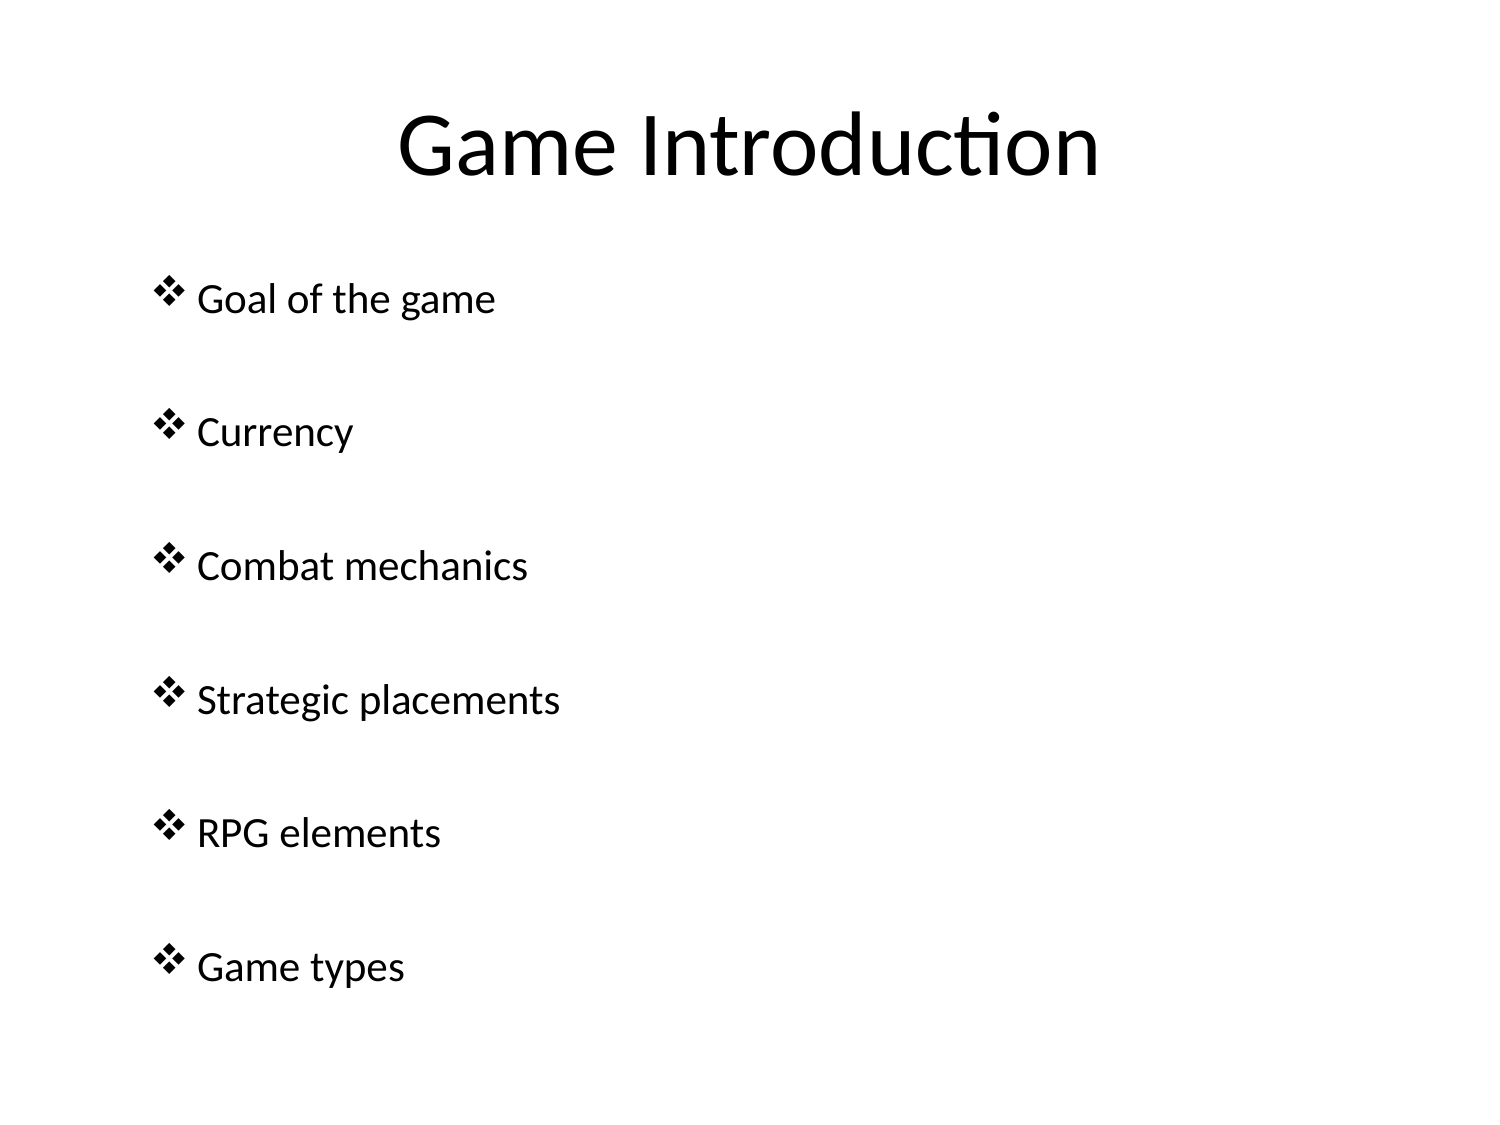

# Game Introduction
 Goal of the game

 Currency

 Combat mechanics

 Strategic placements

 RPG elements

 Game types